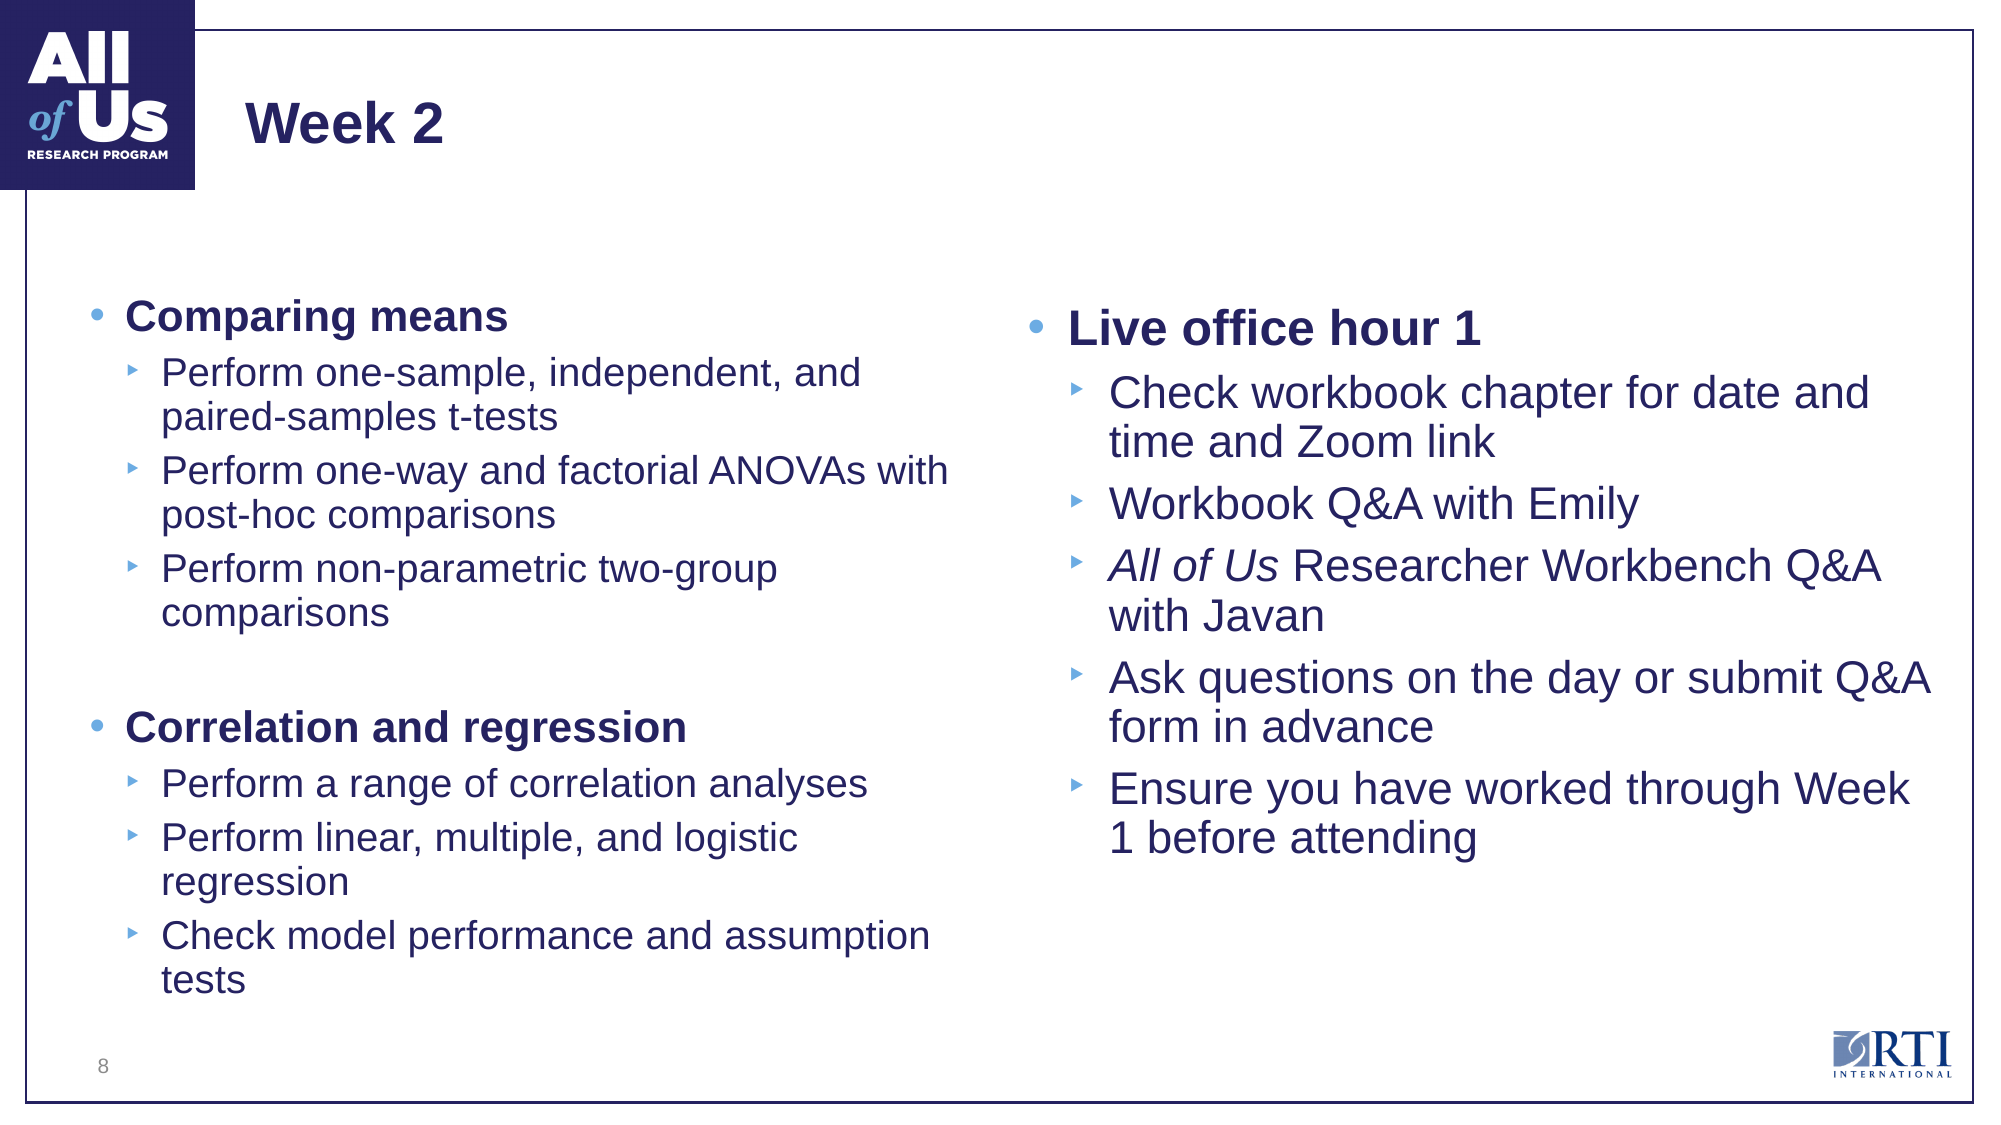

# Week 2

Comparing means
Perform one-sample, independent, and paired-samples t-tests
Perform one-way and factorial ANOVAs with post-hoc comparisons
Perform non-parametric two-group comparisons

Correlation and regression
Perform a range of correlation analyses
Perform linear, multiple, and logistic regression
Check model performance and assumption tests

Live office hour 1
Check workbook chapter for date and time and Zoom link
Workbook Q&A with Emily
All of Us Researcher Workbench Q&A with Javan
Ask questions on the day or submit Q&A form in advance
Ensure you have worked through Week 1 before attending

8